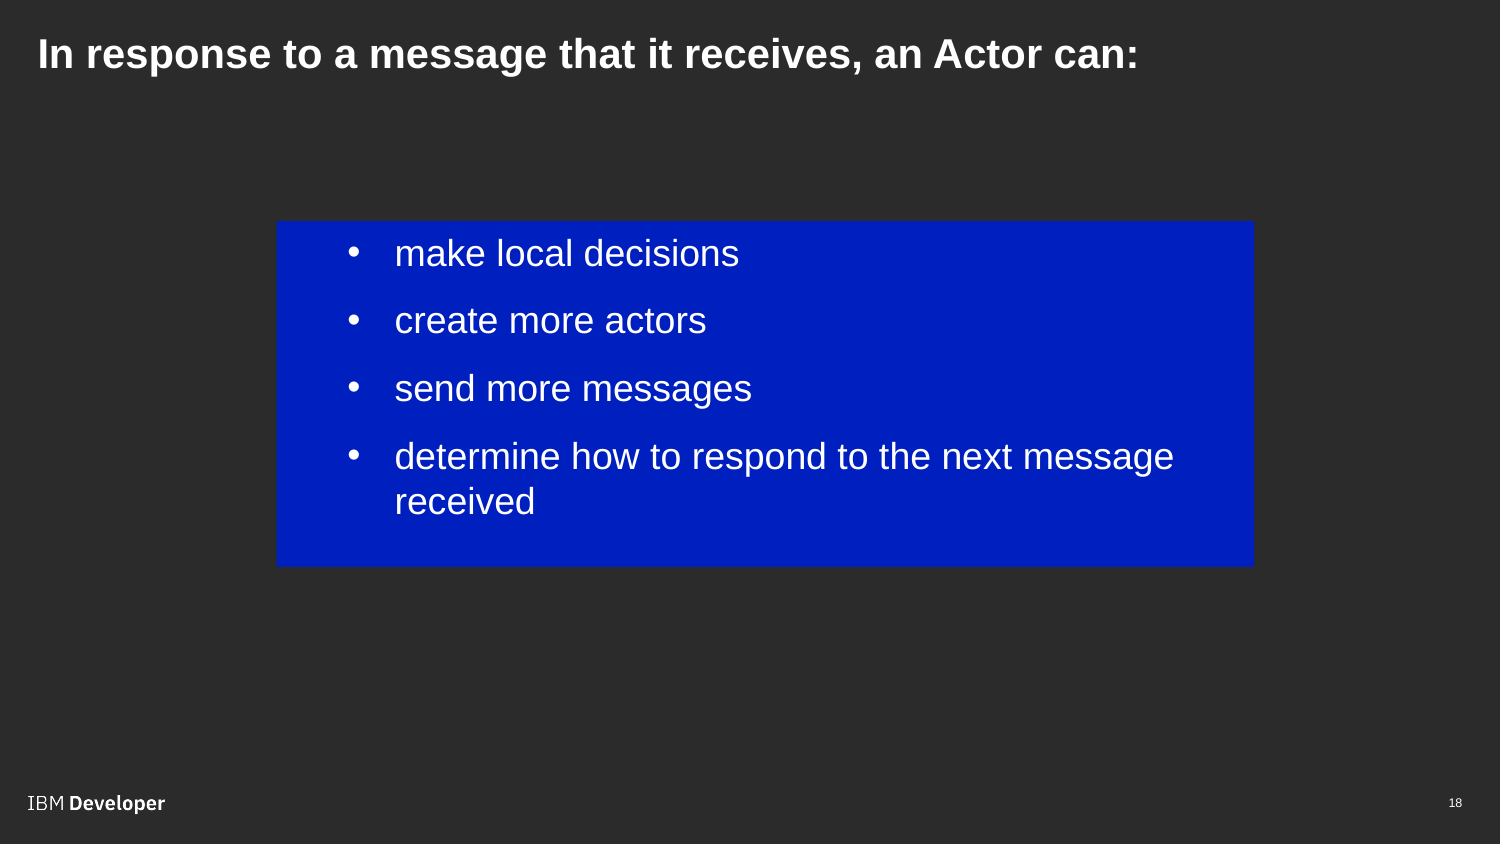

# In response to a message that it receives, an Actor can:
make local decisions
create more actors
send more messages
determine how to respond to the next message received
18